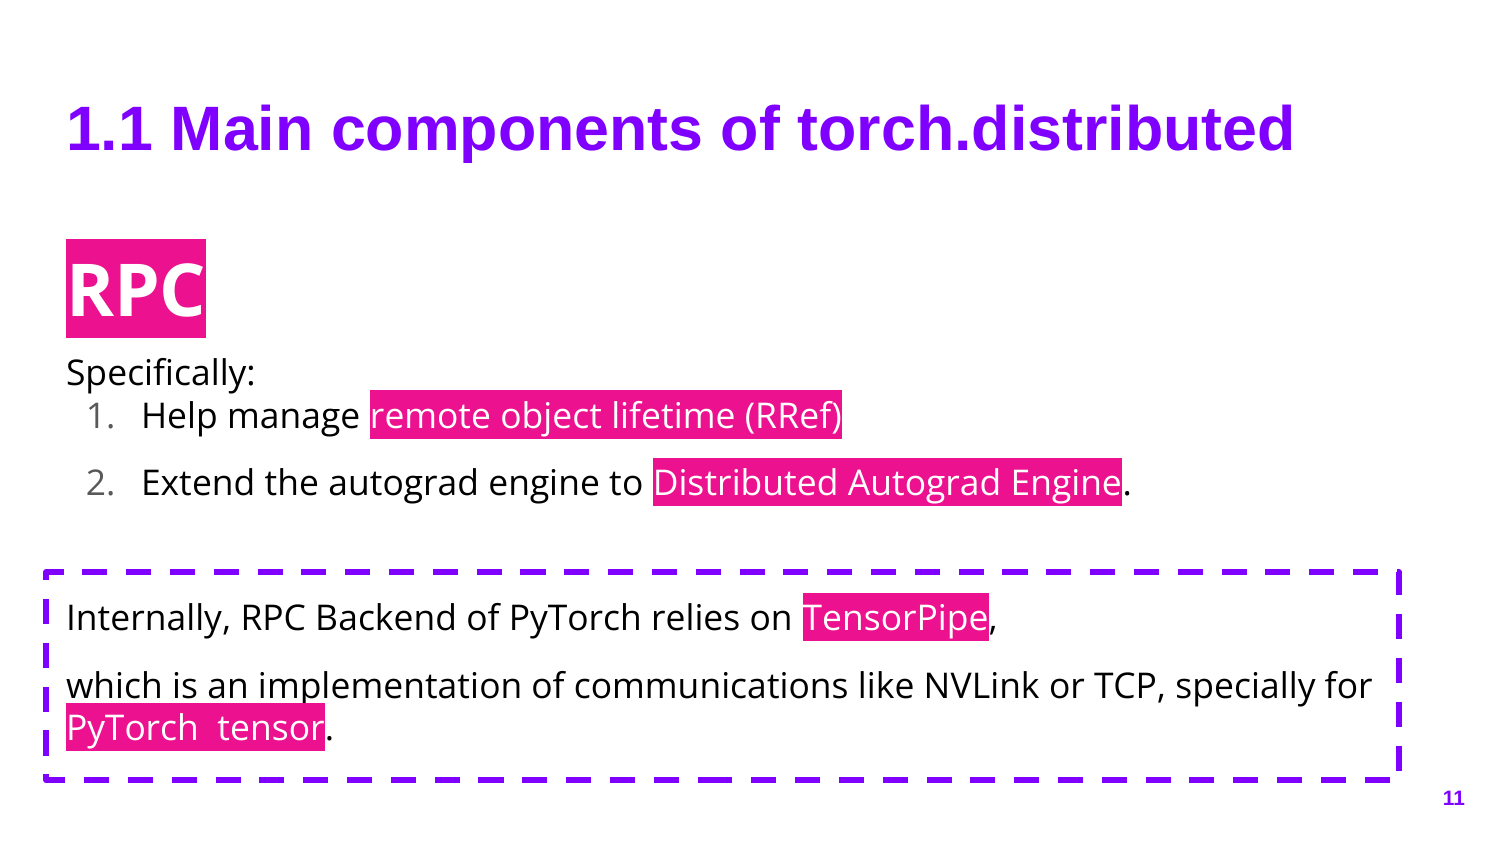

# 1.1 Main components of torch.distributed
RPC
Specifically:
Help manage remote object lifetime (RRef)
Extend the autograd engine to Distributed Autograd Engine.

Internally, RPC Backend of PyTorch relies on TensorPipe,
which is an implementation of communications like NVLink or TCP, specially for PyTorch  tensor.

11